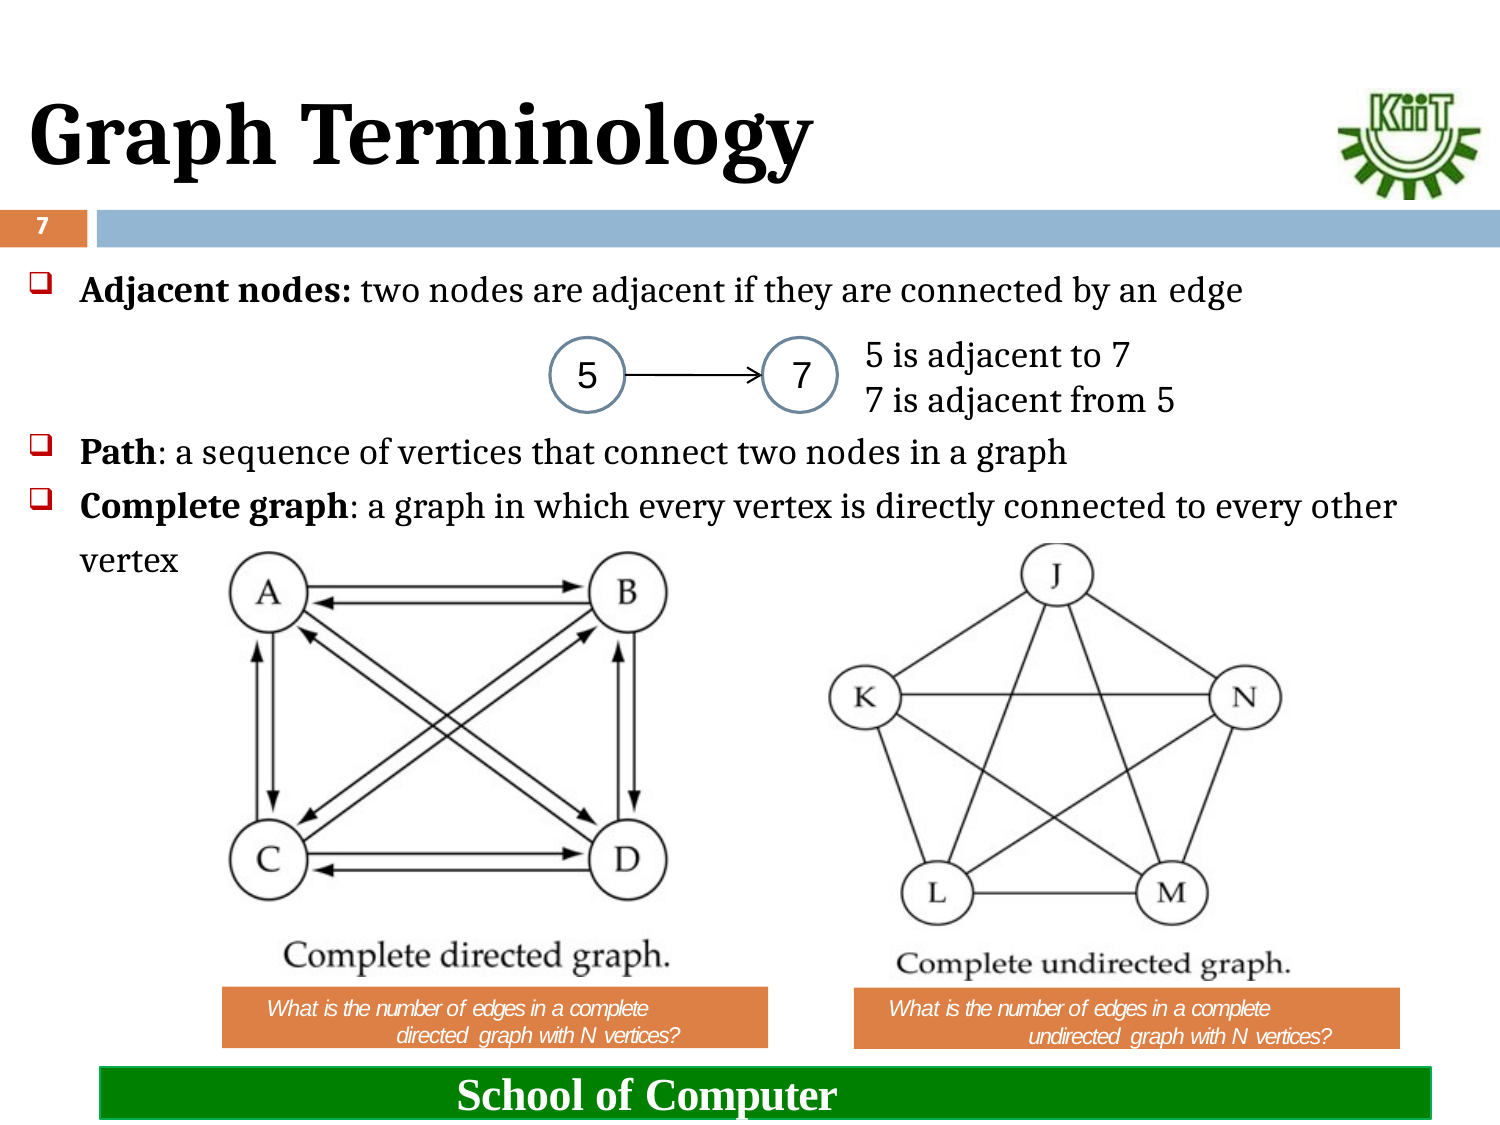

# Graph Terminology

7
Adjacent nodes: two nodes are adjacent if they are connected by an edge
5 is adjacent to 7
7 is adjacent from 5

5	7

Path: a sequence of vertices that connect two nodes in a graph
Complete graph: a graph in which every vertex is directly connected to every other  vertex

What is the number of edges in a complete directed  graph with N vertices?
What is the number of edges in a complete undirected  graph with N vertices?

School of Computer Engineering